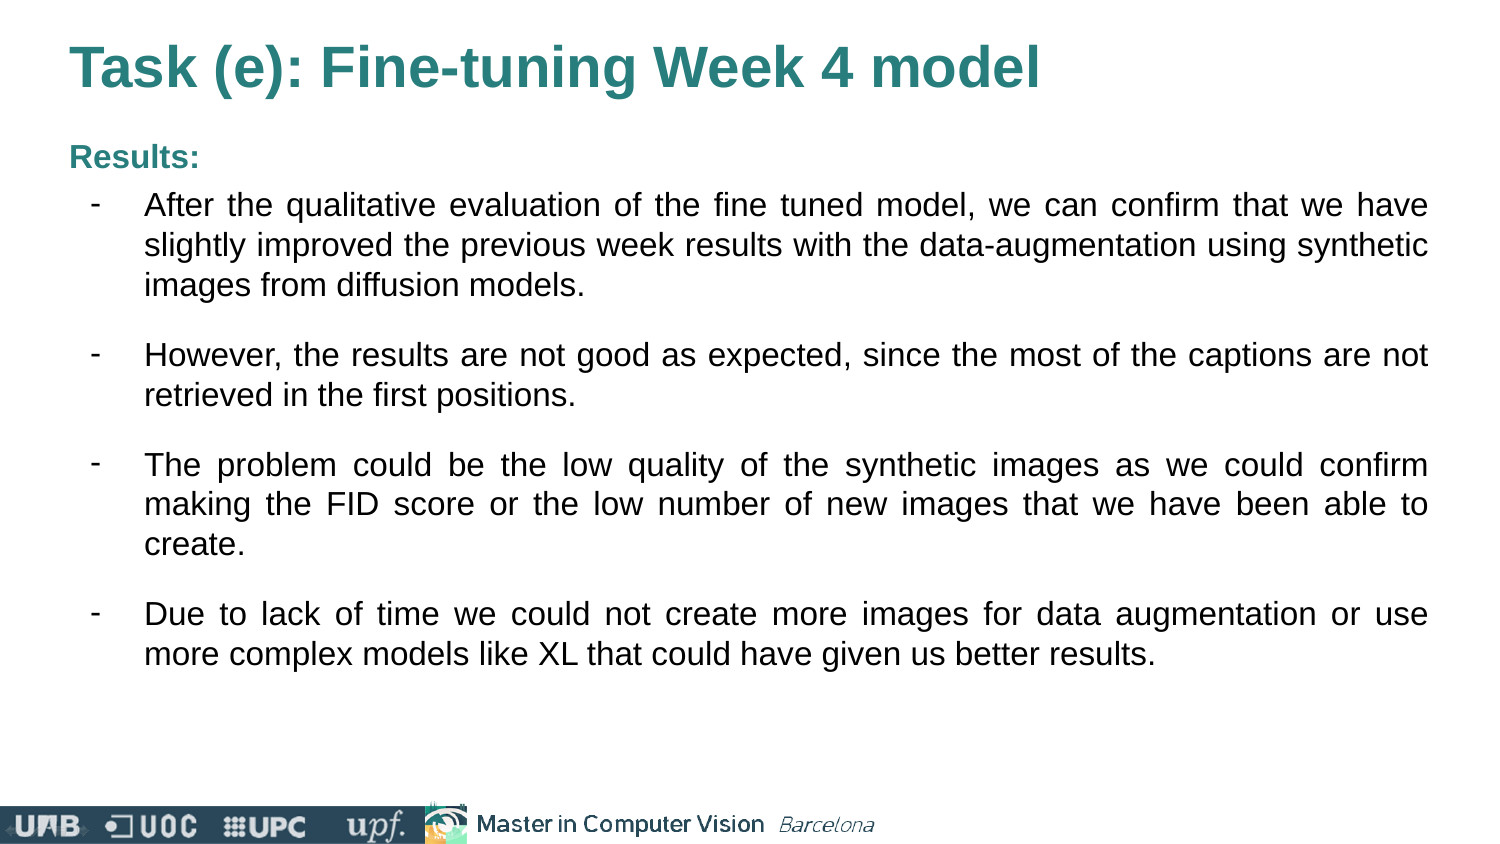

# Task (e): Fine-tuning Week 4 model
Results:
After the qualitative evaluation of the fine tuned model, we can confirm that we have slightly improved the previous week results with the data-augmentation using synthetic images from diffusion models.

However, the results are not good as expected, since the most of the captions are not retrieved in the first positions.

The problem could be the low quality of the synthetic images as we could confirm making the FID score or the low number of new images that we have been able to create.

Due to lack of time we could not create more images for data augmentation or use more complex models like XL that could have given us better results.